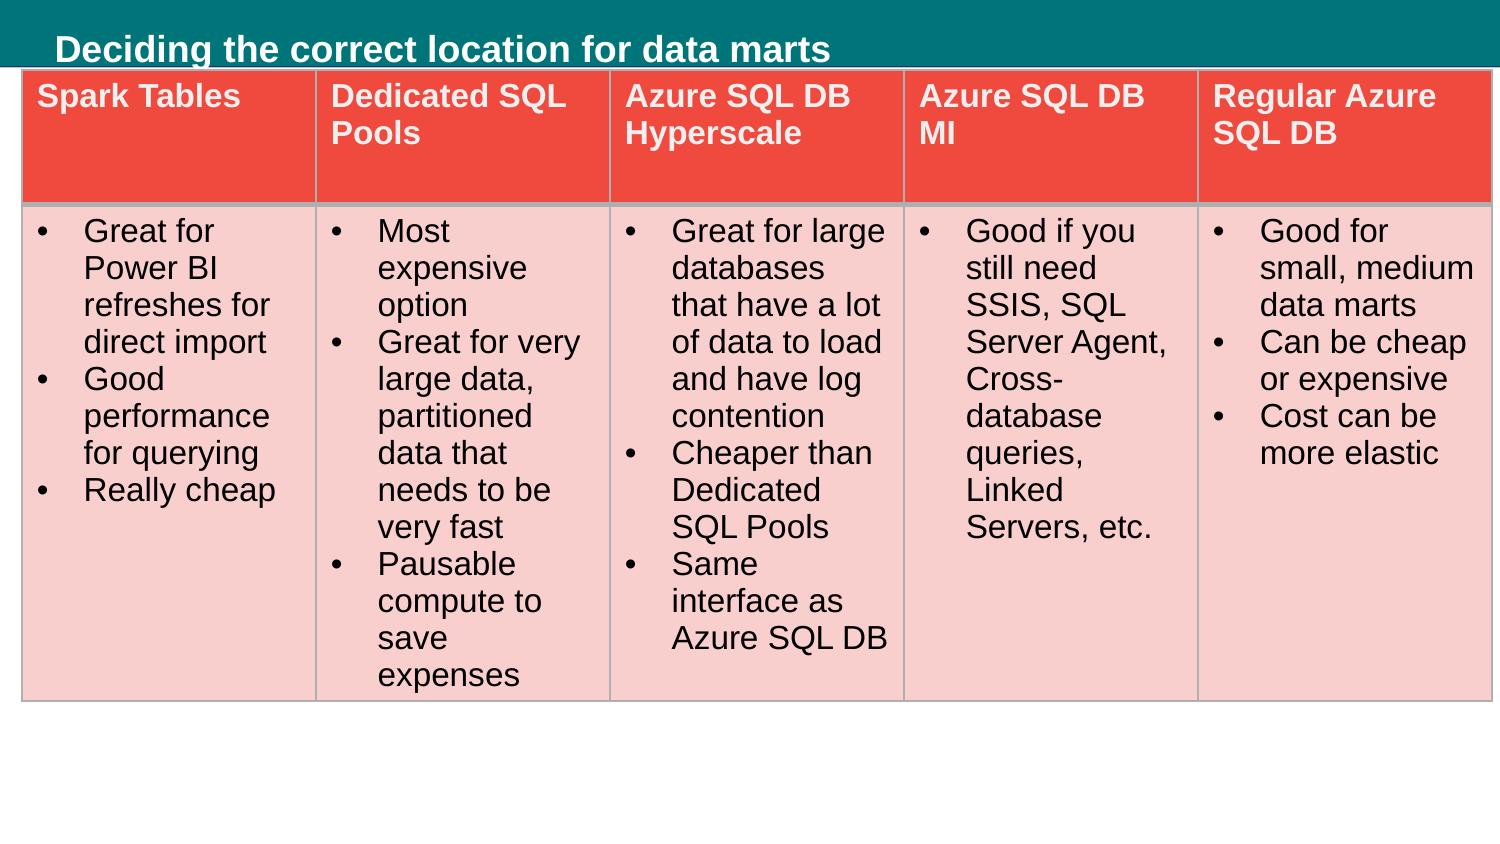

# Deciding the correct location for data marts
| Spark Tables | Dedicated SQL Pools | Azure SQL DB Hyperscale | Azure SQL DB MI | Regular Azure SQL DB |
| --- | --- | --- | --- | --- |
| Great for Power BI refreshes for direct import Good performance for querying Really cheap | Most expensive option Great for very large data, partitioned data that needs to be very fast Pausable compute to save expenses | Great for large databases that have a lot of data to load and have log contention Cheaper than Dedicated SQL Pools Same interface as Azure SQL DB | Good if you still need SSIS, SQL Server Agent, Cross-database queries, Linked Servers, etc. | Good for small, medium data marts Can be cheap or expensive Cost can be more elastic |